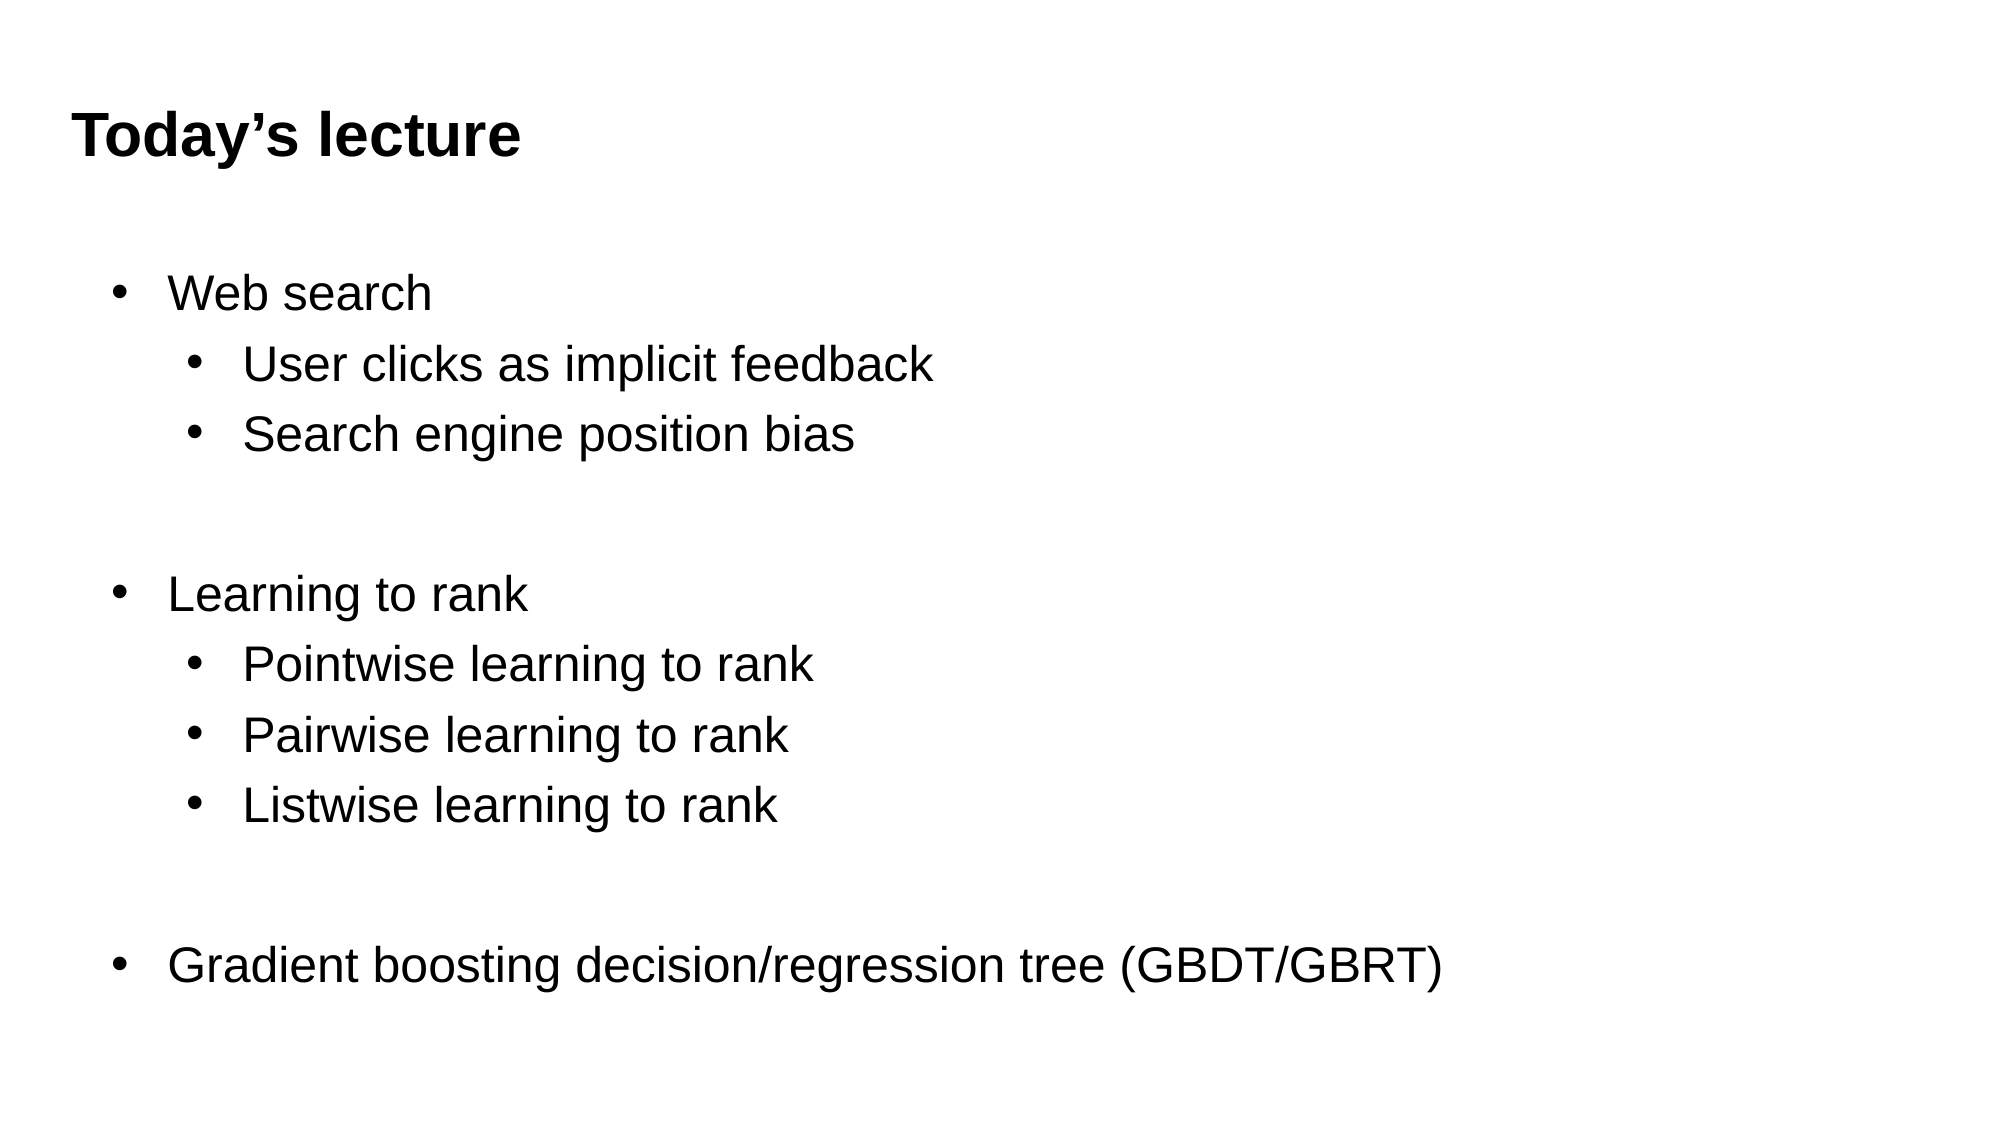

Today’s lecture
Web search
User clicks as implicit feedback
Search engine position bias

Learning to rank
Pointwise learning to rank
Pairwise learning to rank
Listwise learning to rank

Gradient boosting decision/regression tree (GBDT/GBRT)
6